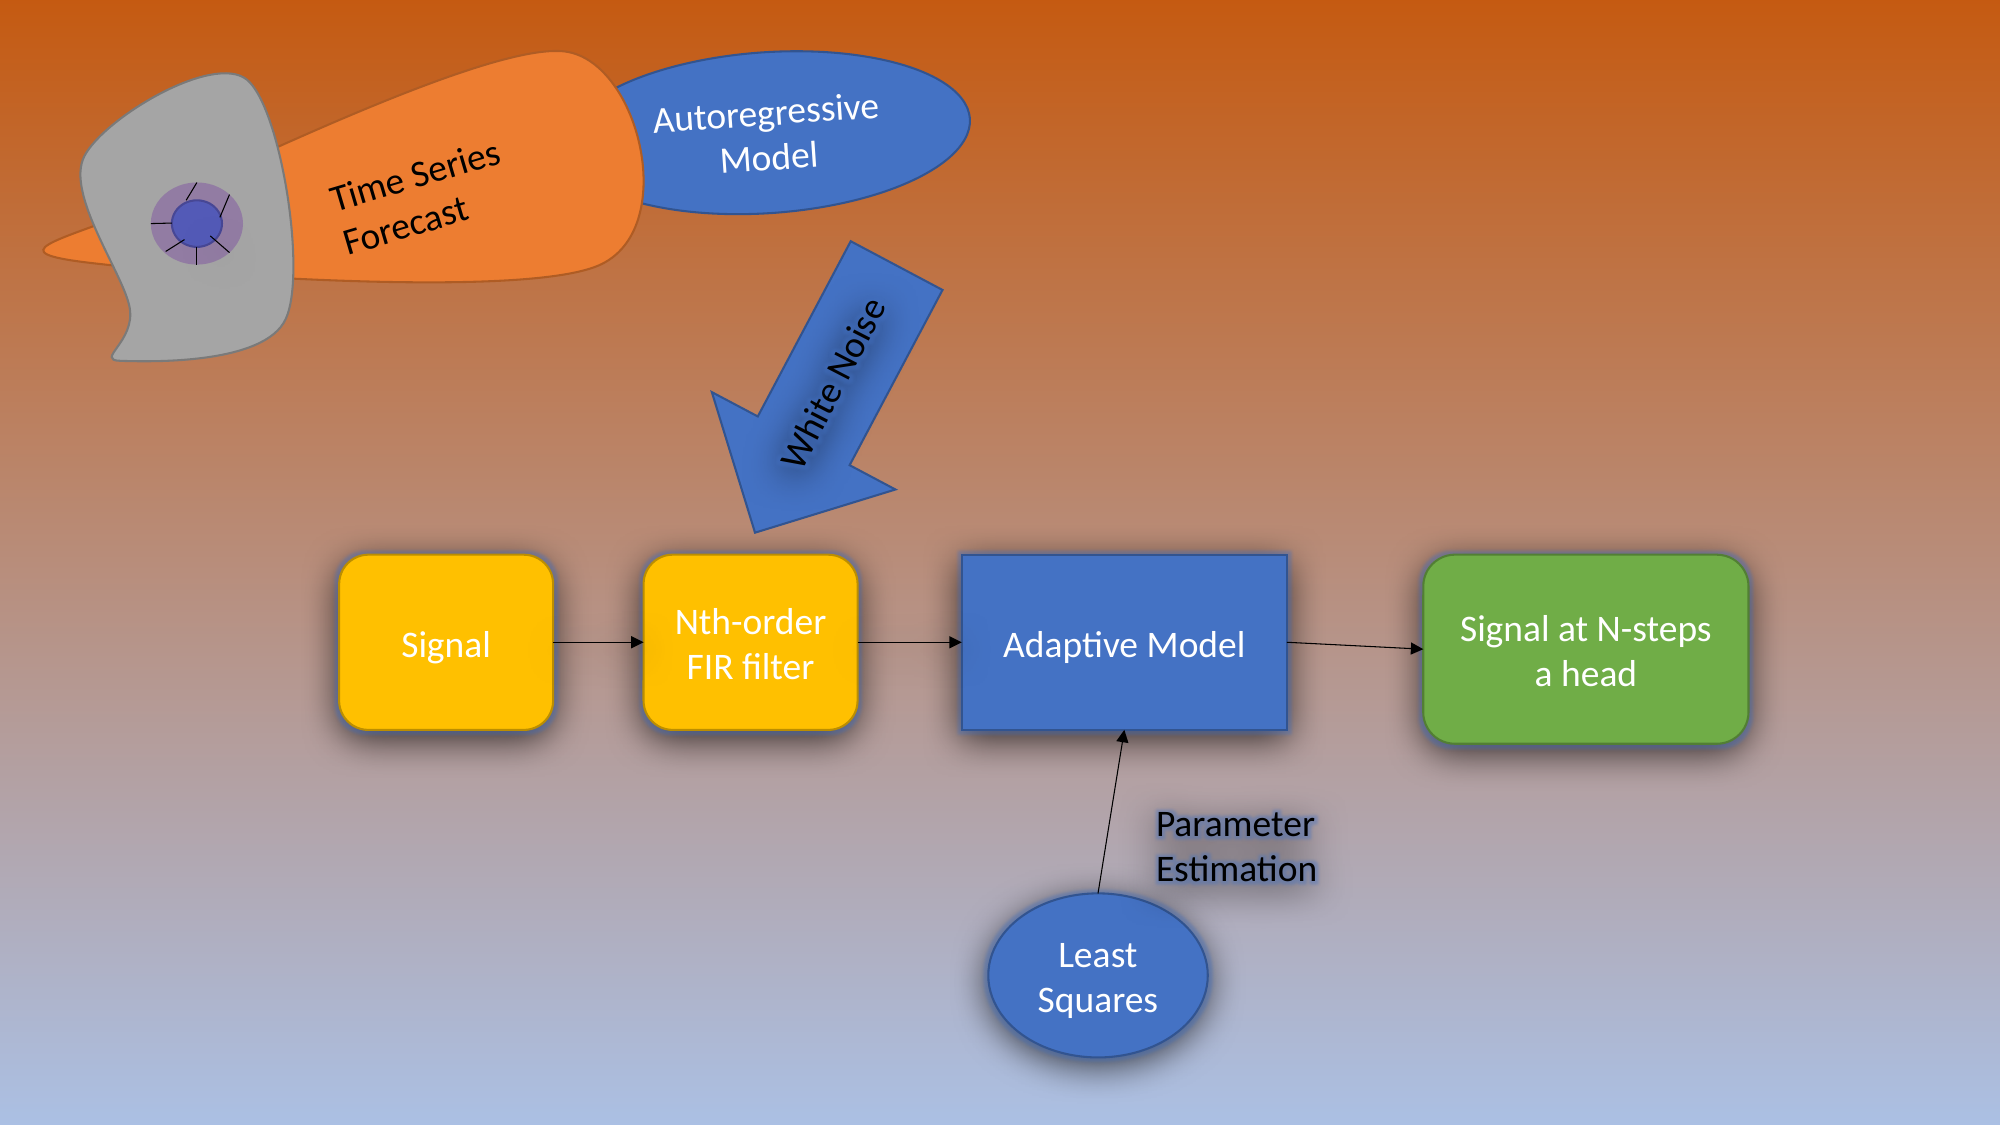

Autoregressive Model

Time Series Forecast

White Noise
Signal at N-steps a head
Signal
Nth-order FIR filter
Adaptive Model
Parameter Estimation
Least Squares